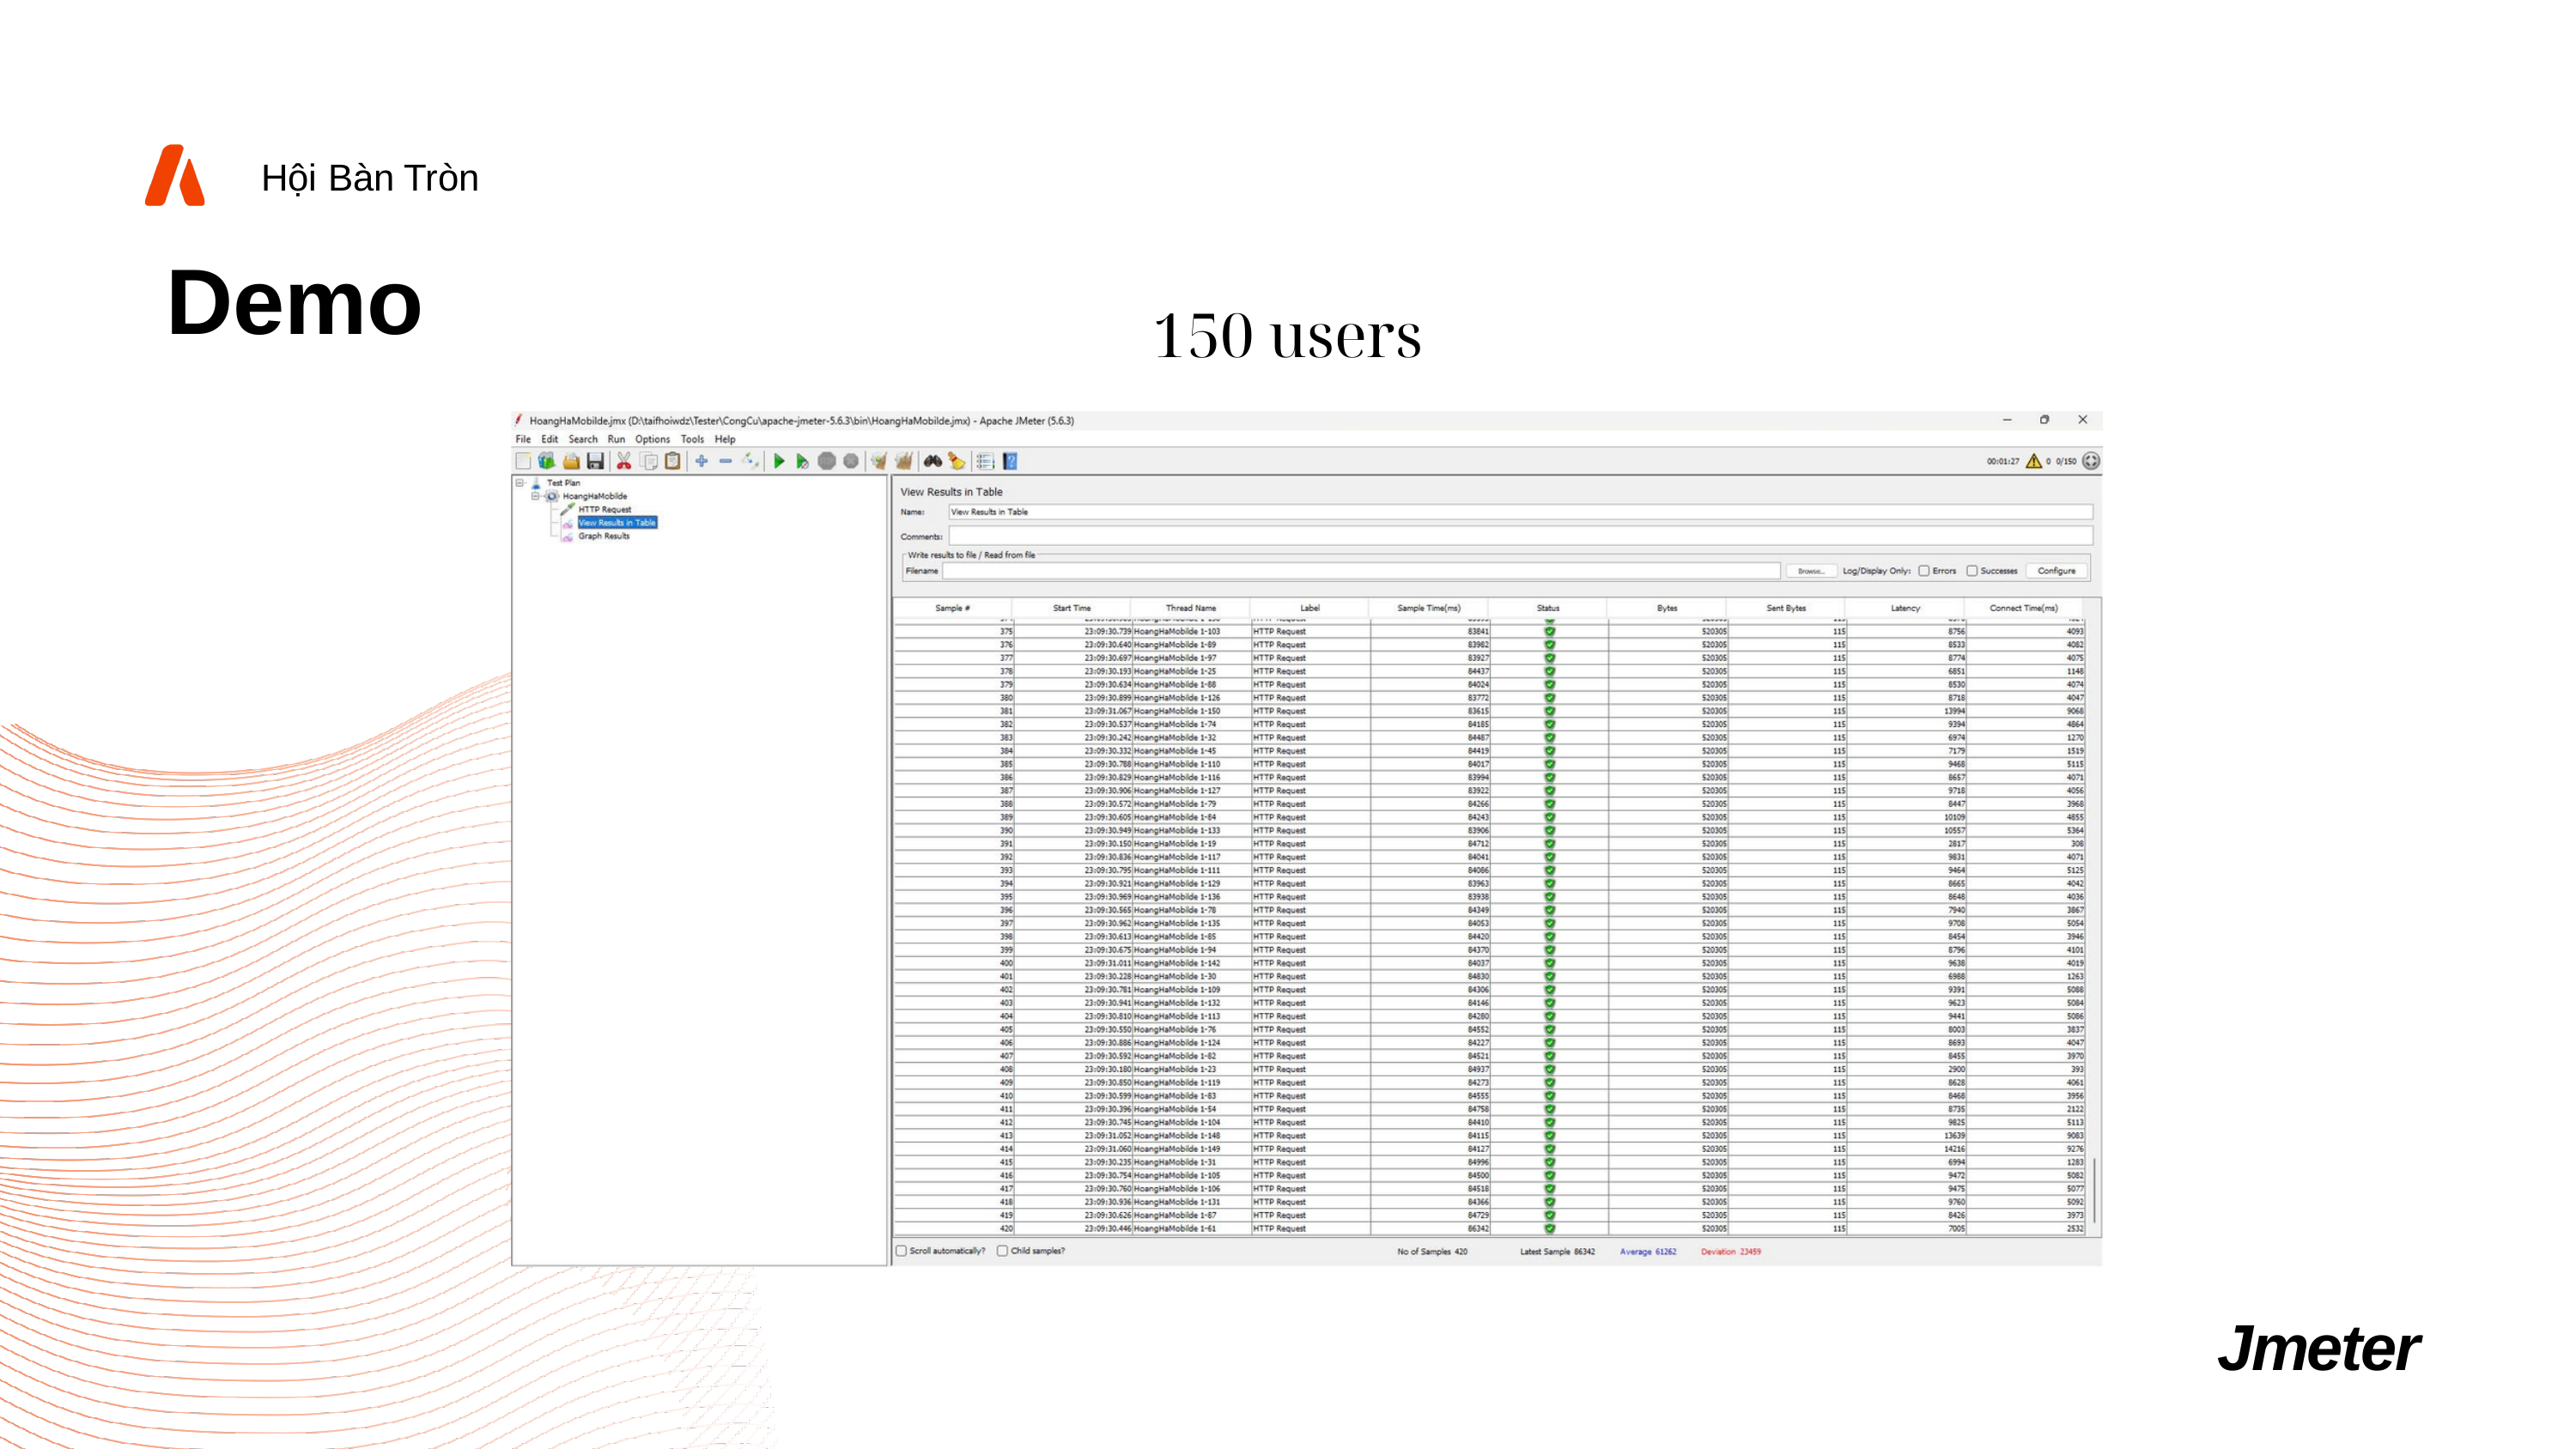

Hội Bàn Tròn
Demo
150 users

Jmeter